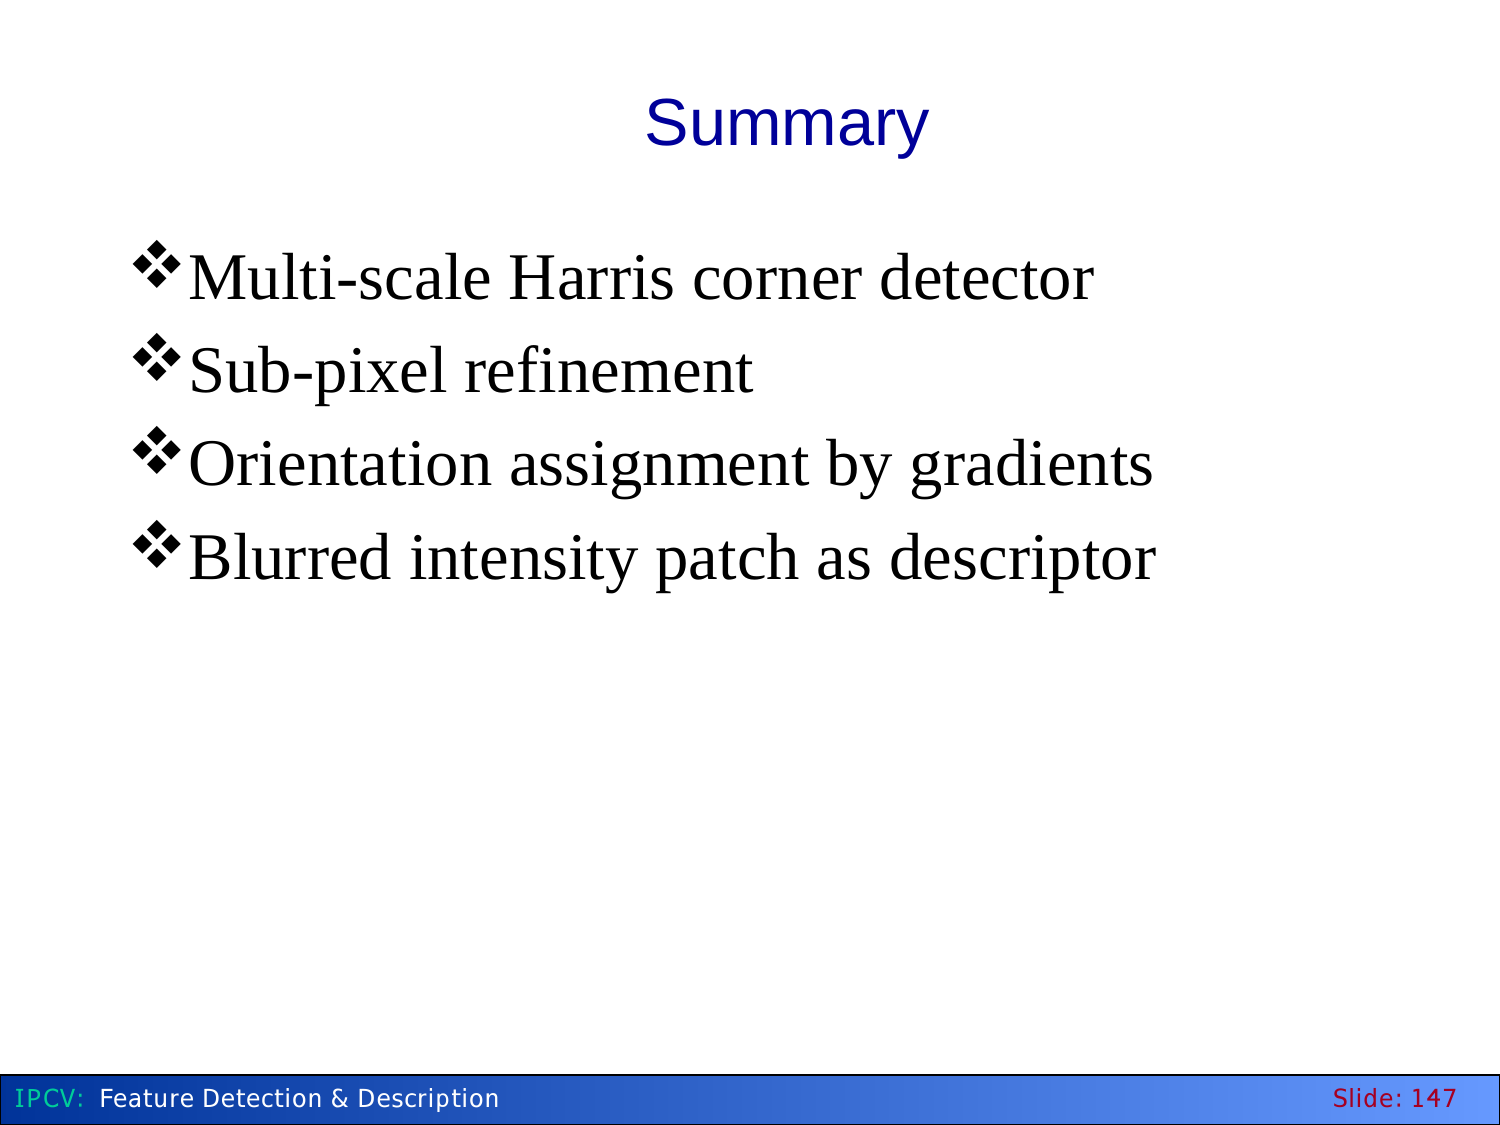

Summary
Multi-scale Harris corner detector
Sub-pixel refinement
Orientation assignment by gradients
Blurred intensity patch as descriptor

IPCV:  Feature Detection & Description	Slide: 147